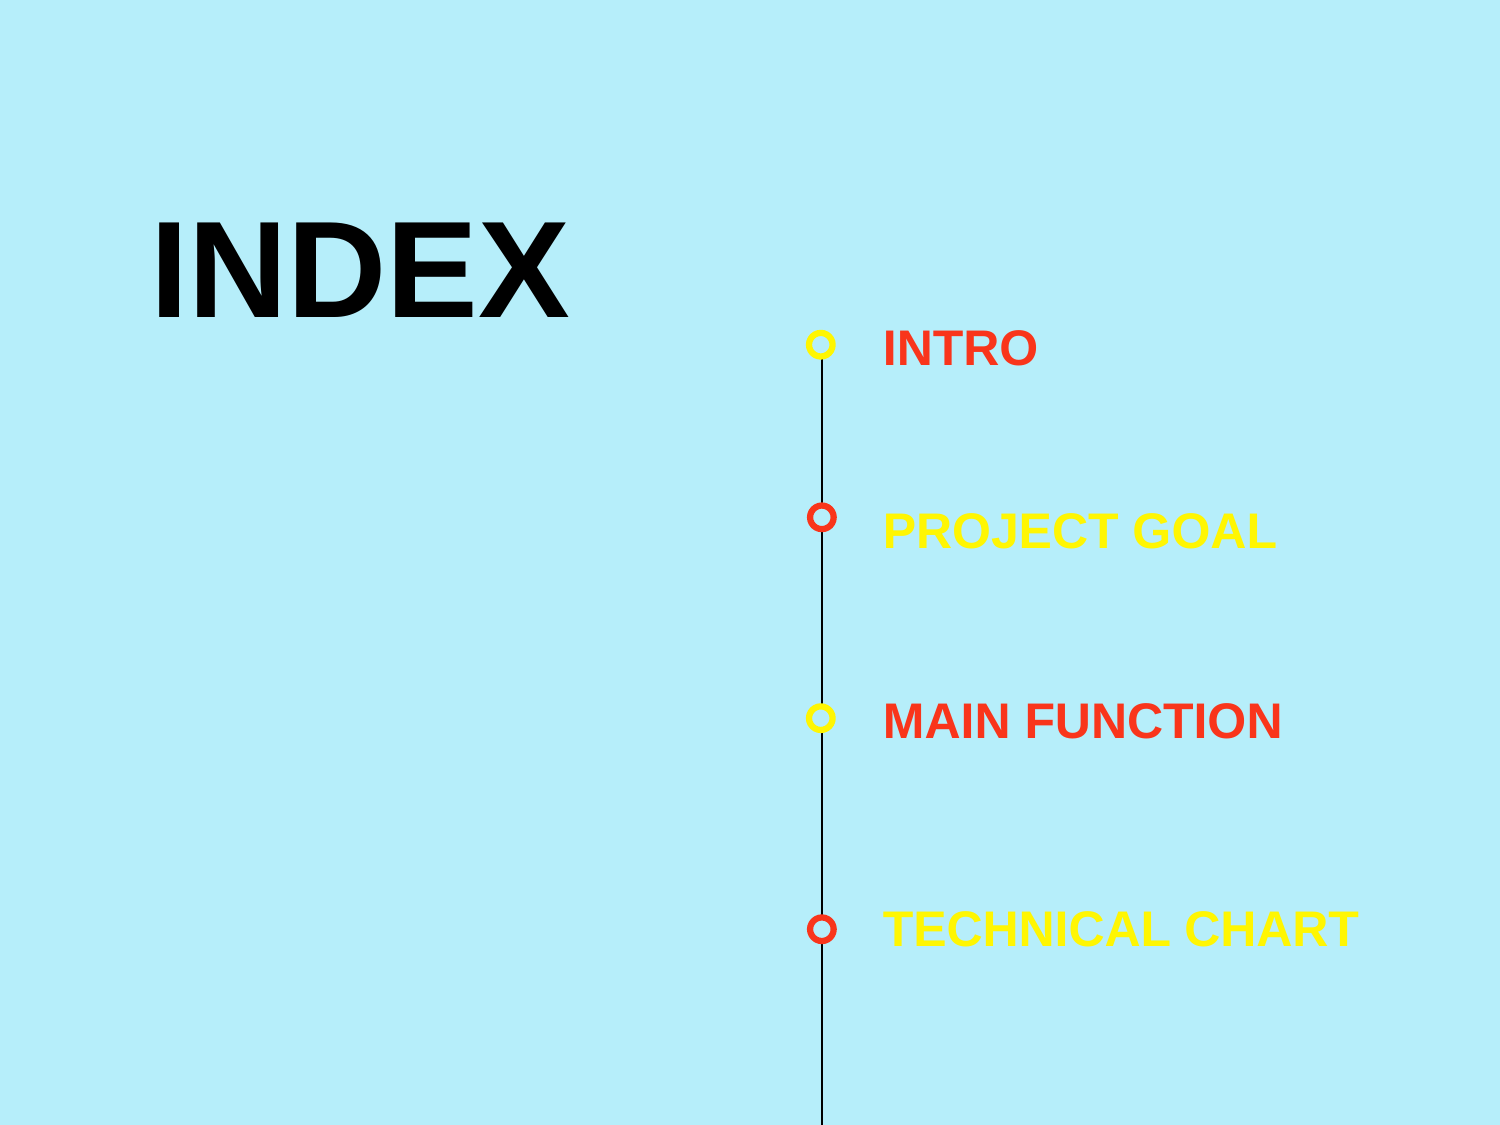

INDEX
INTRO

PROJECT GOAL

MAIN FUNCTION

TECHNICAL CHART